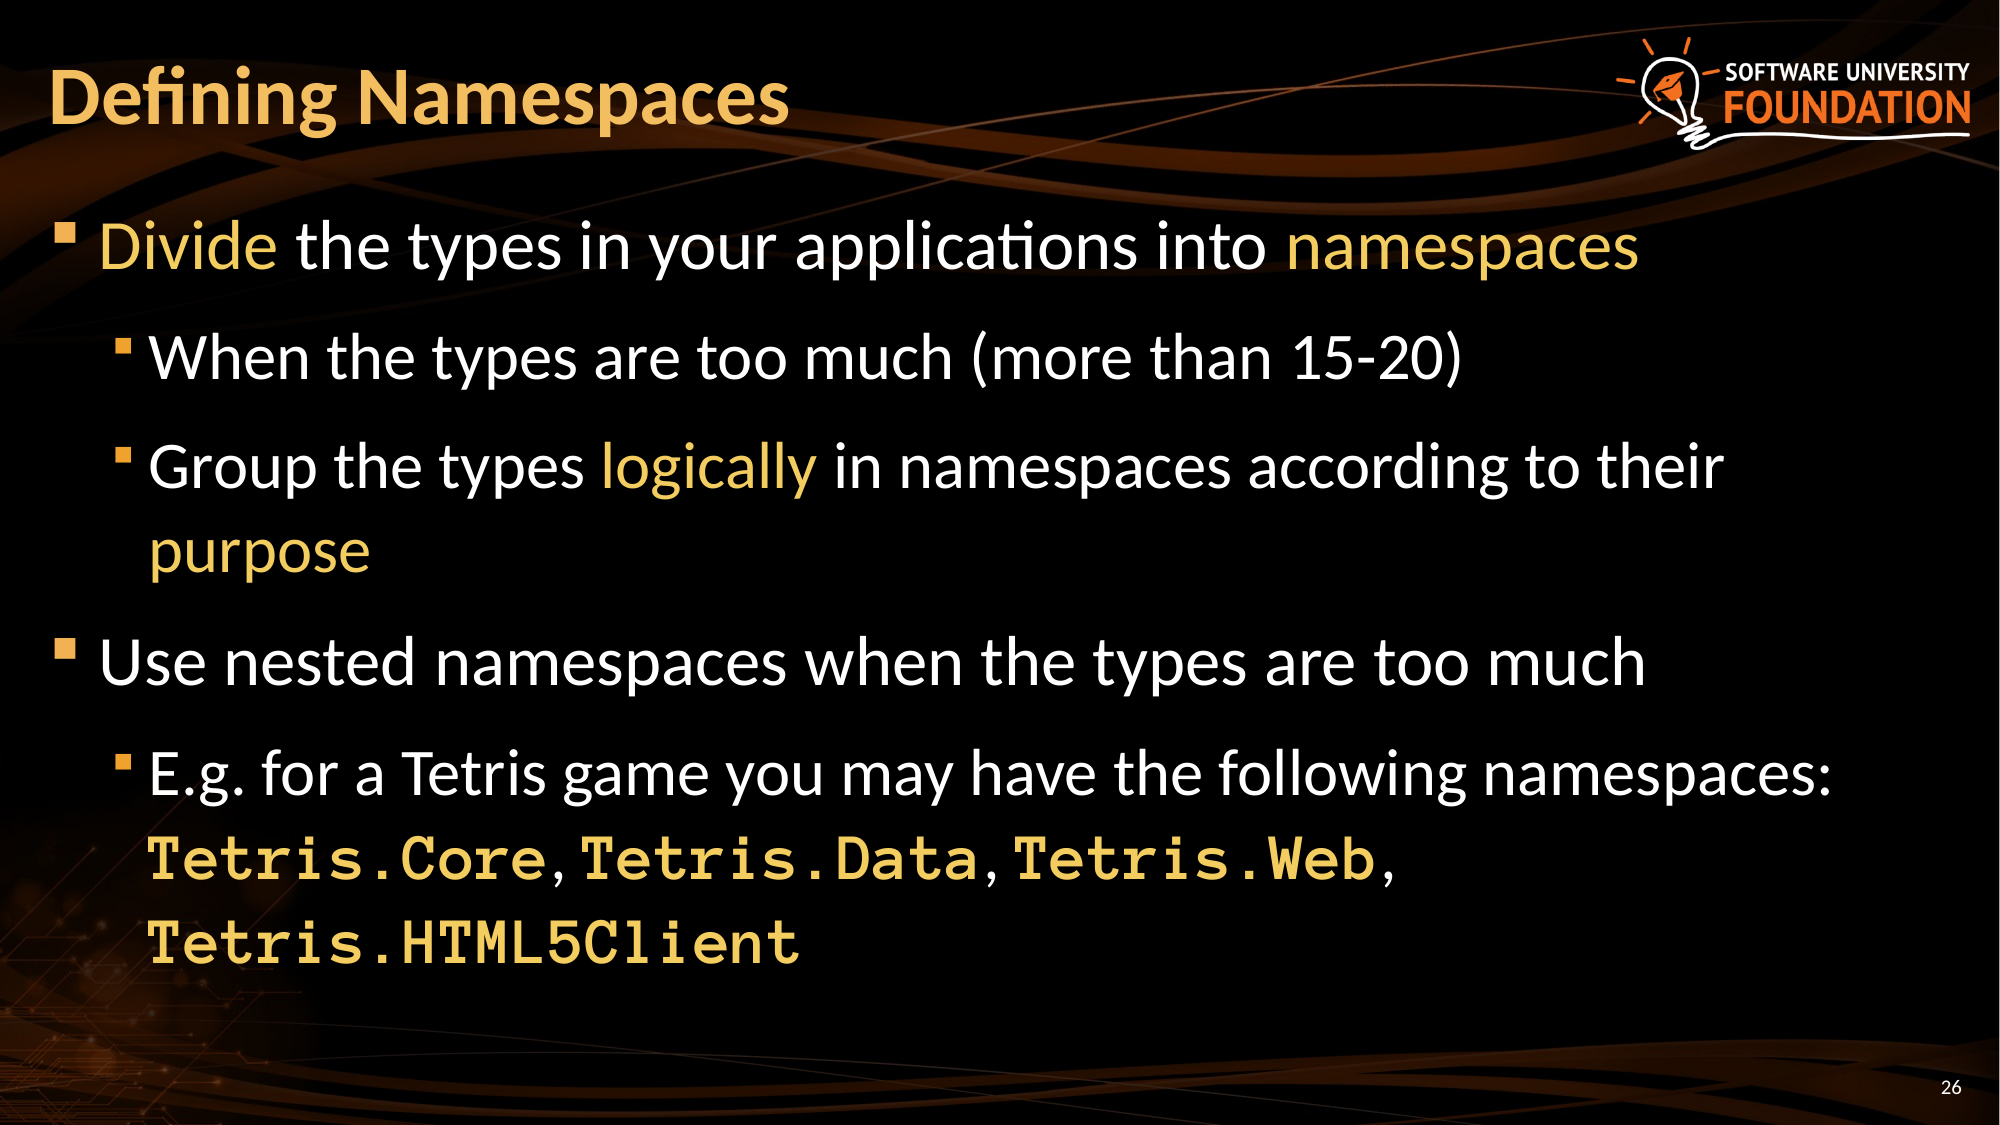

# Defining Namespaces
Divide the types in your applications into namespaces
When the types are too much (more than 15-20)
Group the types logically in namespaces according to their purpose
Use nested namespaces when the types are too much
E.g. for a Tetris game you may have the following namespaces: Tetris.Core, Tetris.Data, Tetris.Web, Tetris.HTML5Client
26